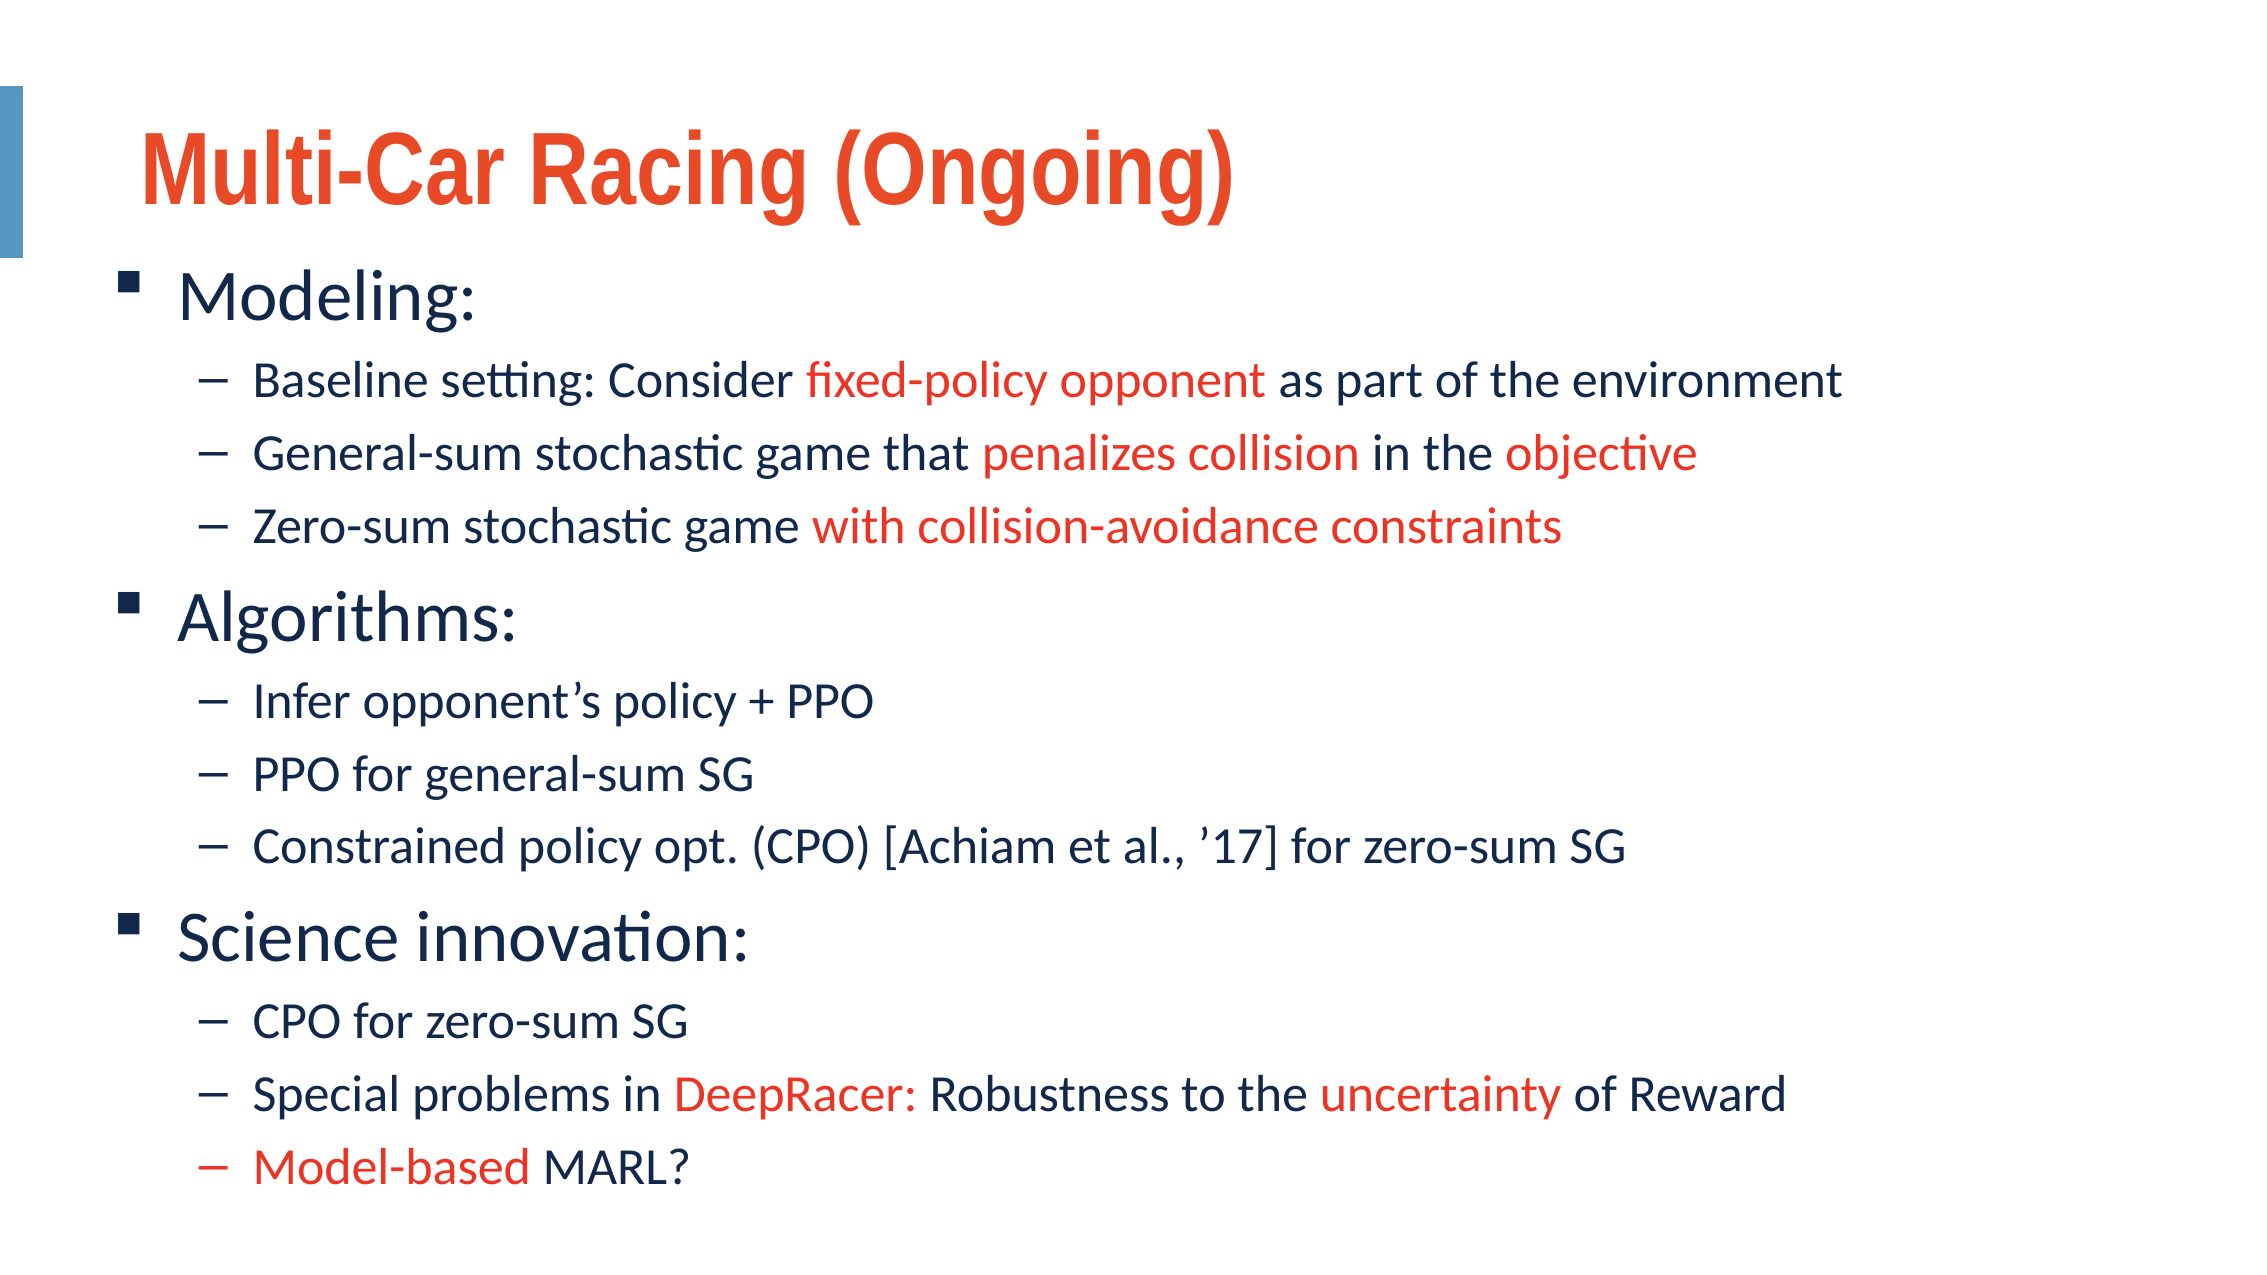

Multi-Car Racing (Ongoing)
Modeling:
Baseline setting: Consider fixed-policy opponent as part of the environment
General-sum stochastic game that penalizes collision in the objective
Zero-sum stochastic game with collision-avoidance constraints
Algorithms:
Infer opponent’s policy + PPO
PPO for general-sum SG
Constrained policy opt. (CPO) [Achiam et al., ’17] for zero-sum SG
Science innovation:
CPO for zero-sum SG
Special problems in DeepRacer: Robustness to the uncertainty of Reward
Model-based MARL?